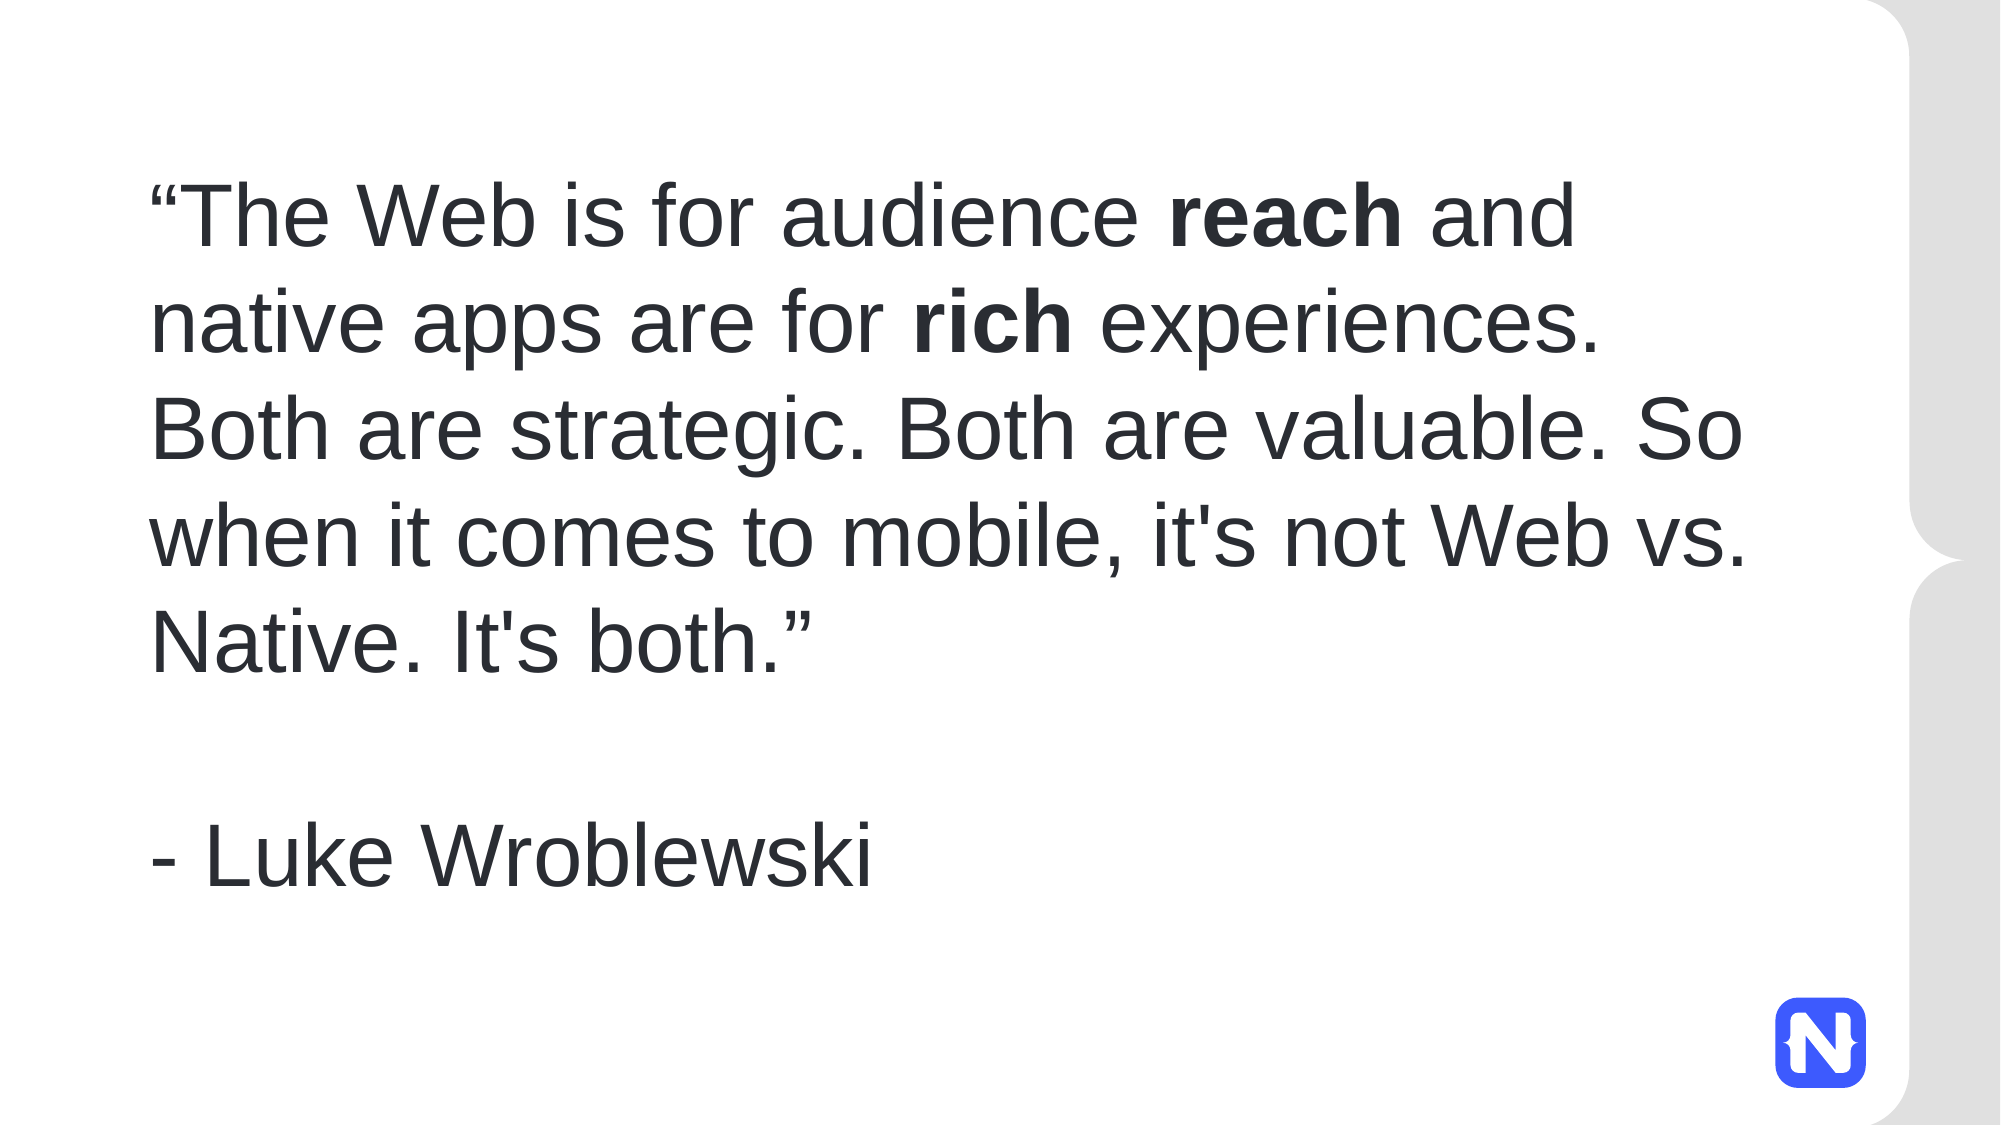

“The Web is for audience reach and native apps are for rich experiences. Both are strategic. Both are valuable. So when it comes to mobile, it's not Web vs. Native. It's both.”

- Luke Wroblewski